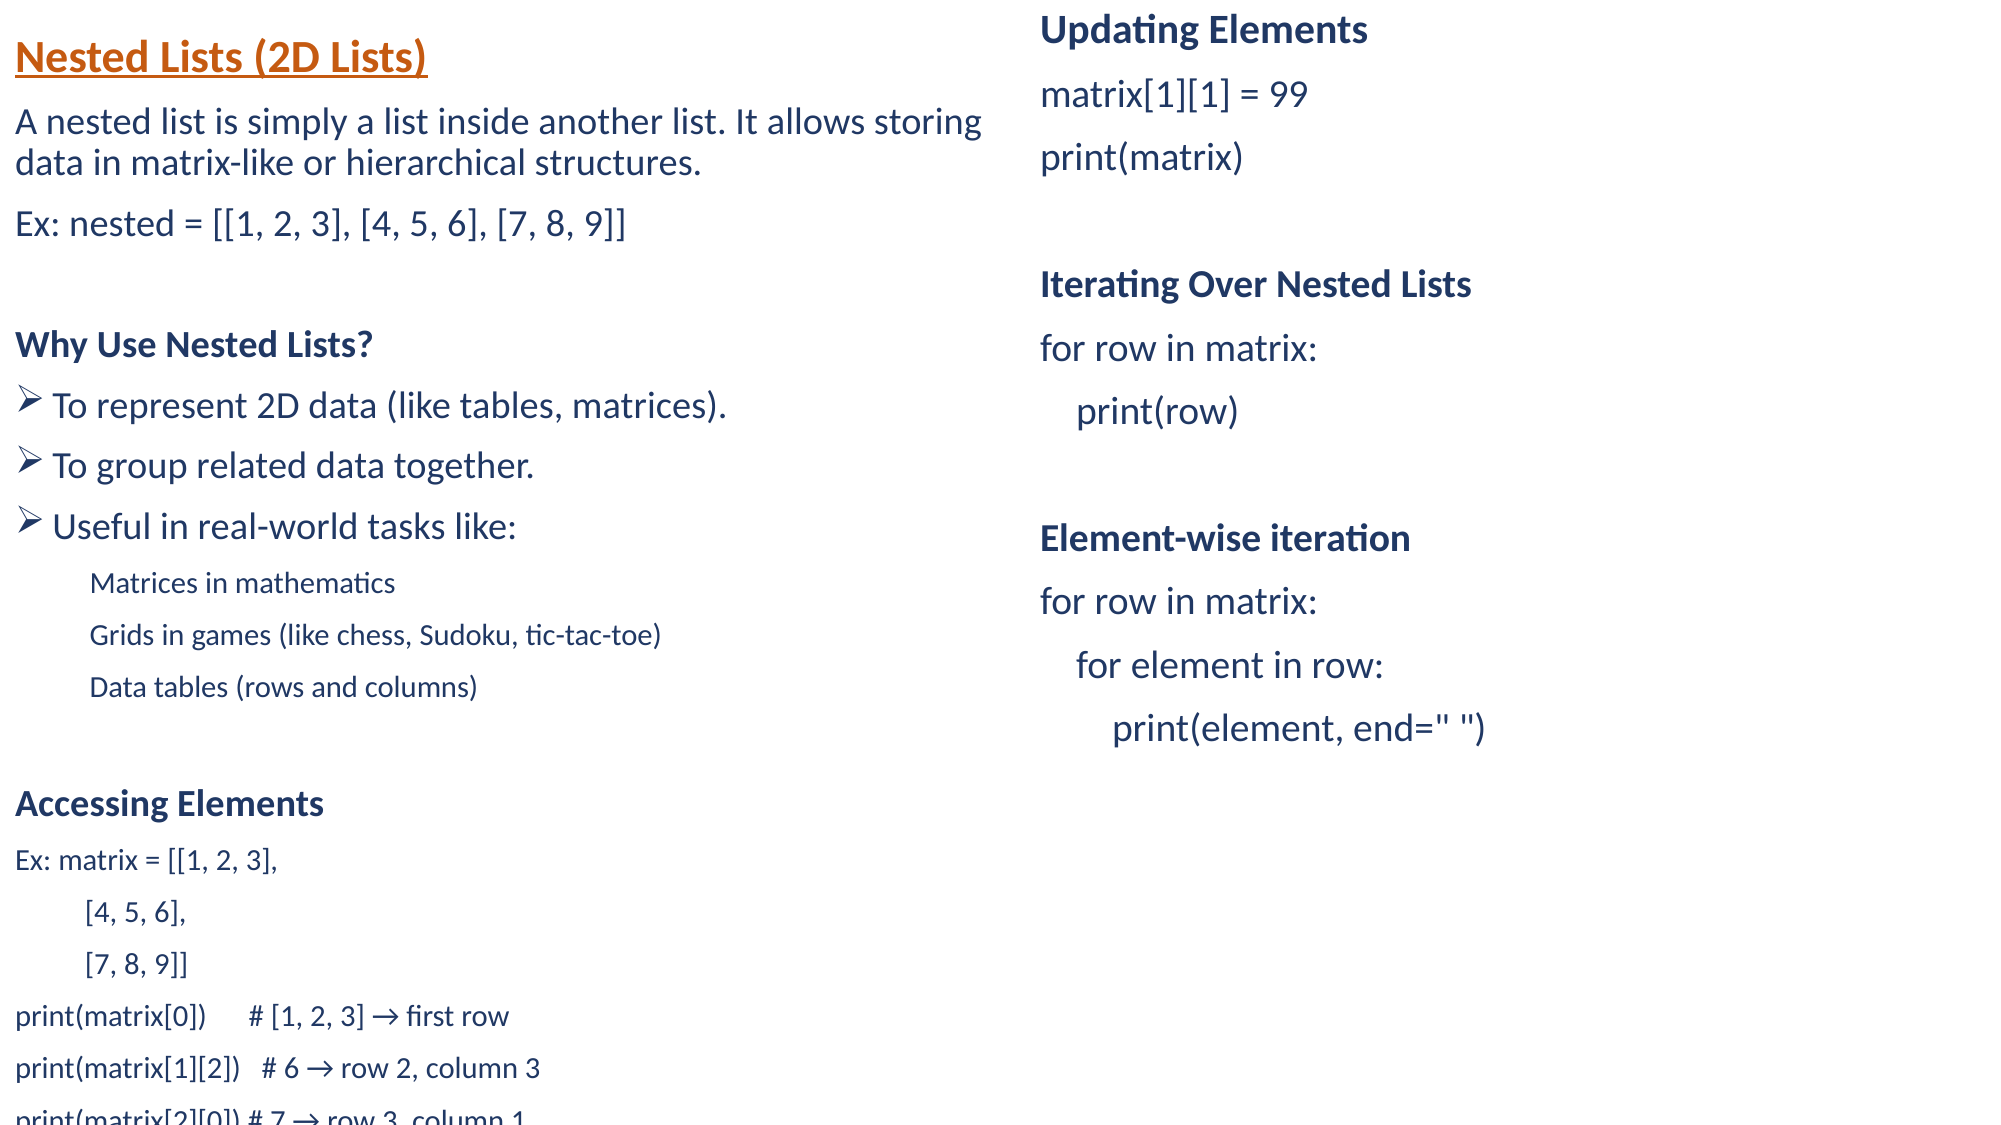

Updating Elements
matrix[1][1] = 99
print(matrix)

Iterating Over Nested Lists
for row in matrix:
    print(row)

Element-wise iteration
for row in matrix:
    for element in row:
        print(element, end=" ")

Nested Lists (2D Lists)
A nested list is simply a list inside another list. It allows storing data in matrix-like or hierarchical structures.
Ex: nested = [[1, 2, 3], [4, 5, 6], [7, 8, 9]]

Why Use Nested Lists?
To represent 2D data (like tables, matrices).
To group related data together.
Useful in real-world tasks like:
Matrices in mathematics
Grids in games (like chess, Sudoku, tic-tac-toe)
Data tables (rows and columns)

Accessing Elements
Ex: matrix = [[1, 2, 3],
          [4, 5, 6],
          [7, 8, 9]]
print(matrix[0])      # [1, 2, 3] → first row
print(matrix[1][2])   # 6 → row 2, column 3
print(matrix[2][0]) # 7 → row 3, column 1